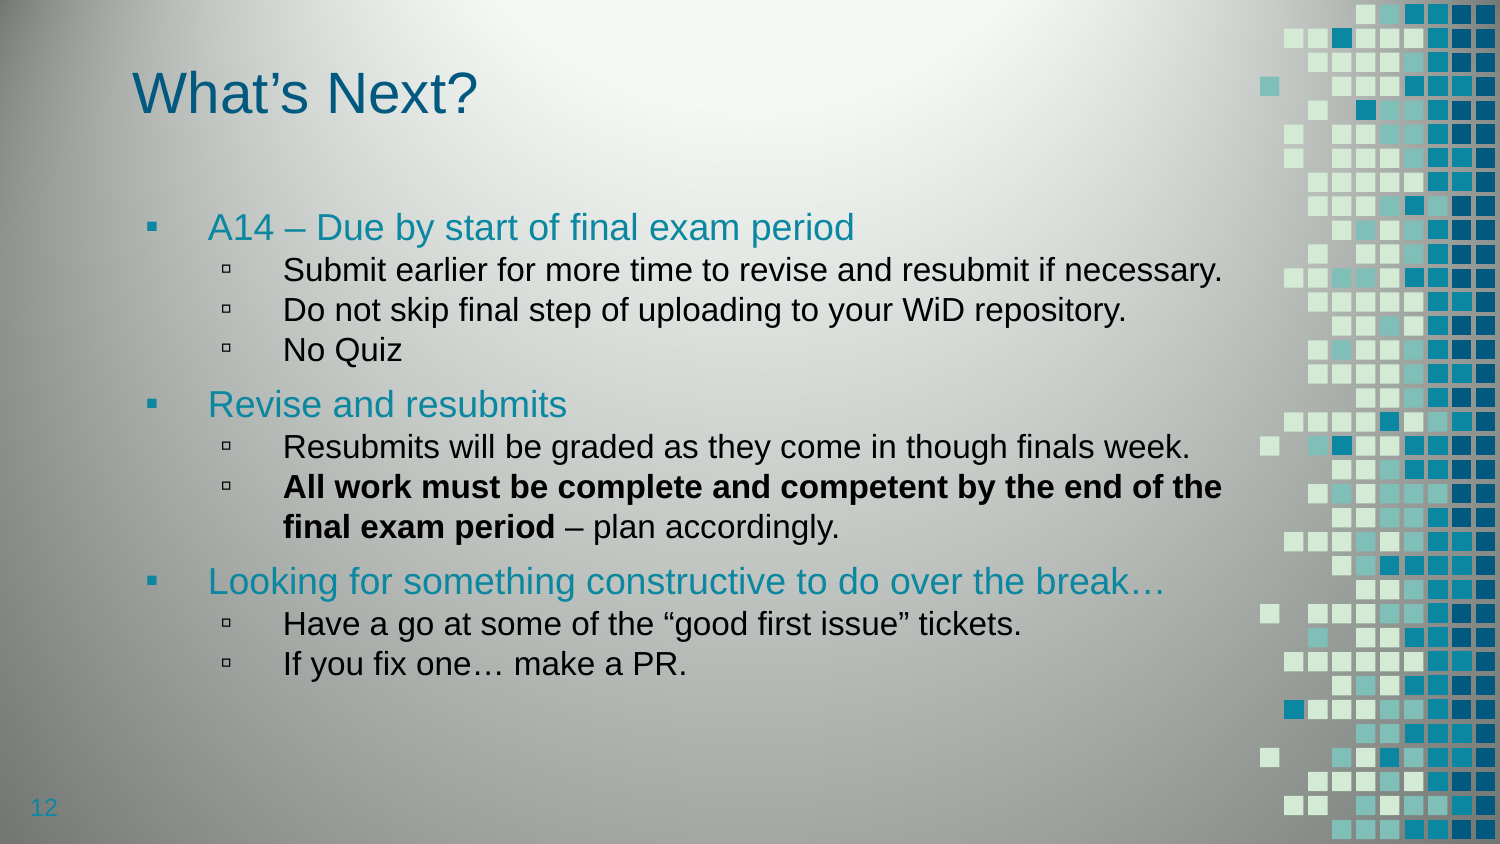

# What’s Next?
A14 – Due by start of final exam period
Submit earlier for more time to revise and resubmit if necessary.
Do not skip final step of uploading to your WiD repository.
No Quiz
Revise and resubmits
Resubmits will be graded as they come in though finals week.
All work must be complete and competent by the end of the final exam period – plan accordingly.
Looking for something constructive to do over the break…
Have a go at some of the “good first issue” tickets.
If you fix one… make a PR.

12